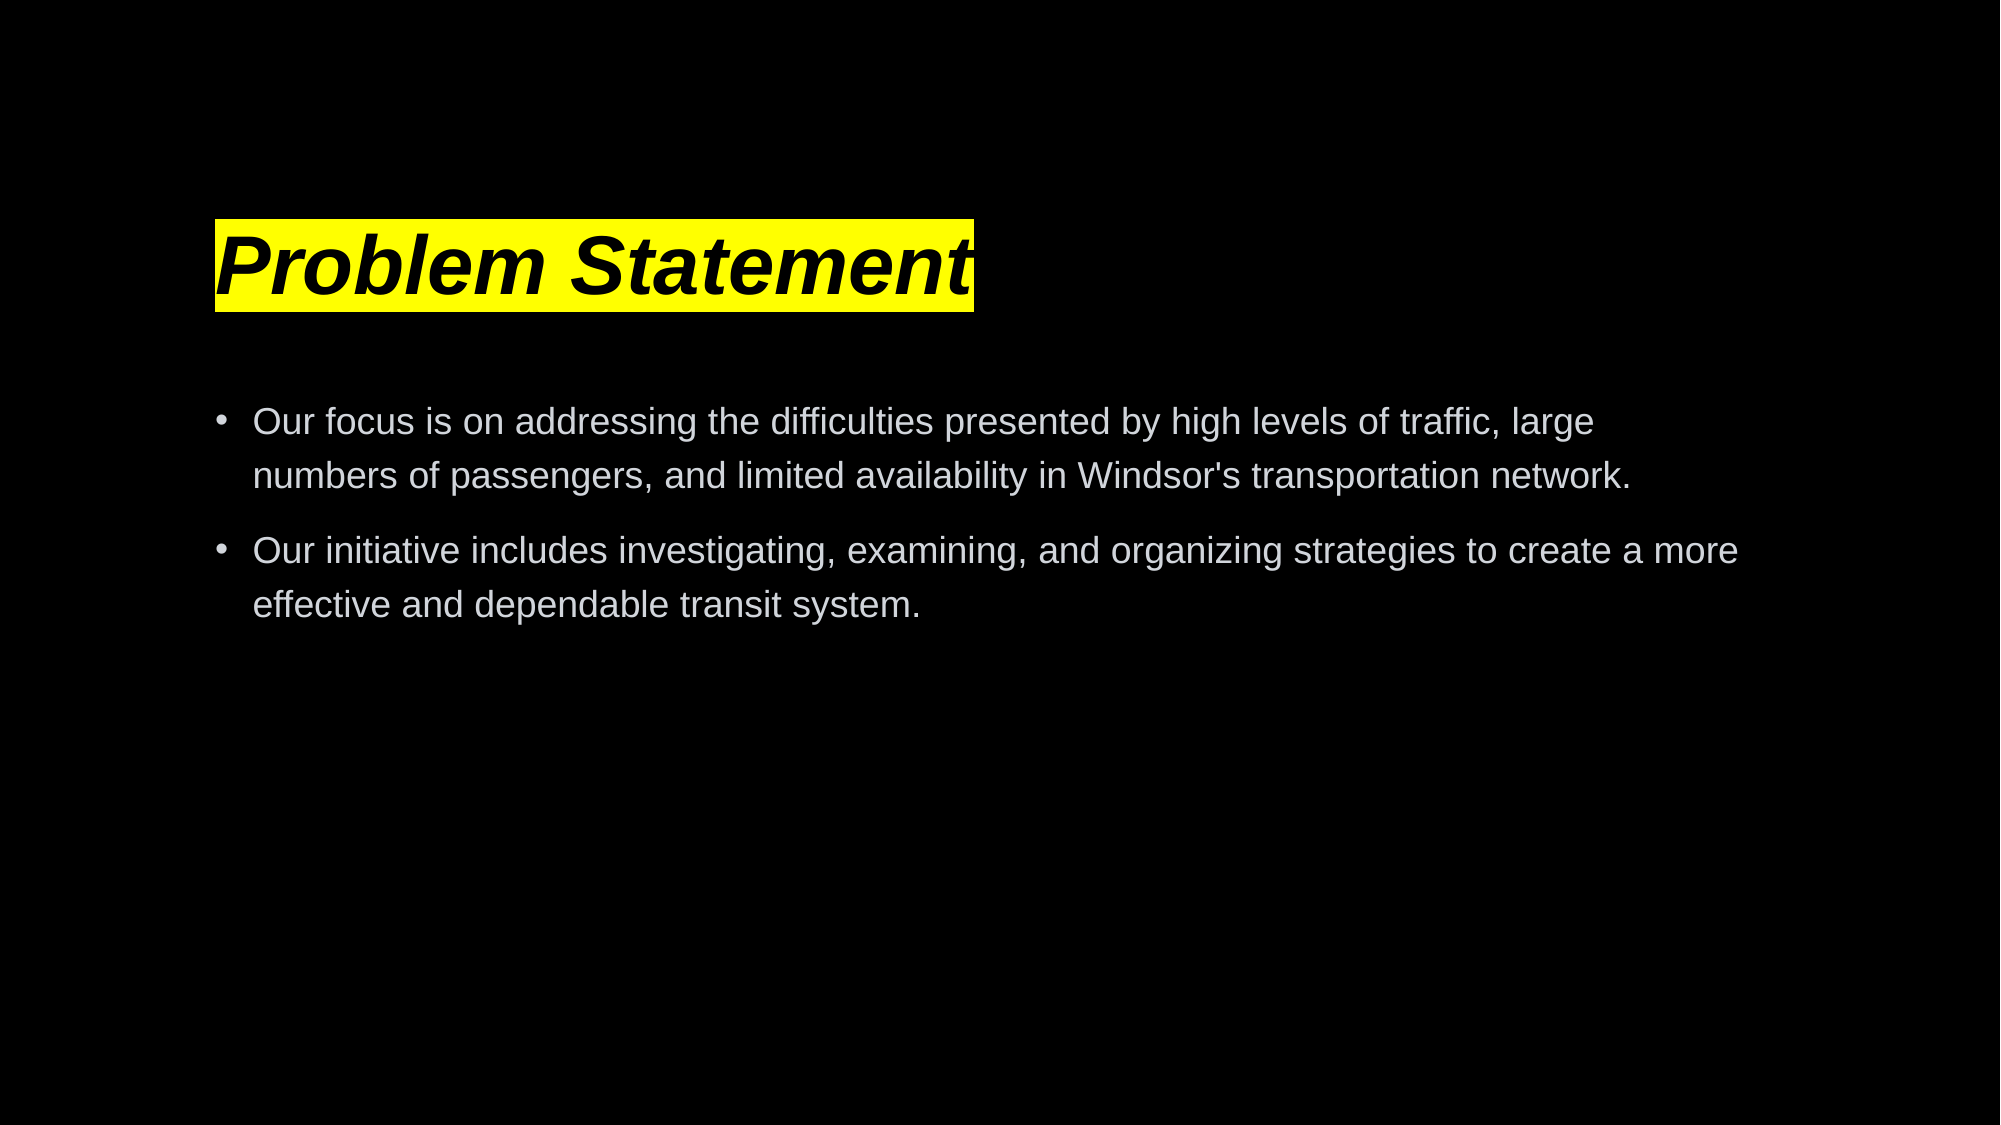

# Problem Statement
Our focus is on addressing the difficulties presented by high levels of traffic, large numbers of passengers, and limited availability in Windsor's transportation network.
Our initiative includes investigating, examining, and organizing strategies to create a more effective and dependable transit system.